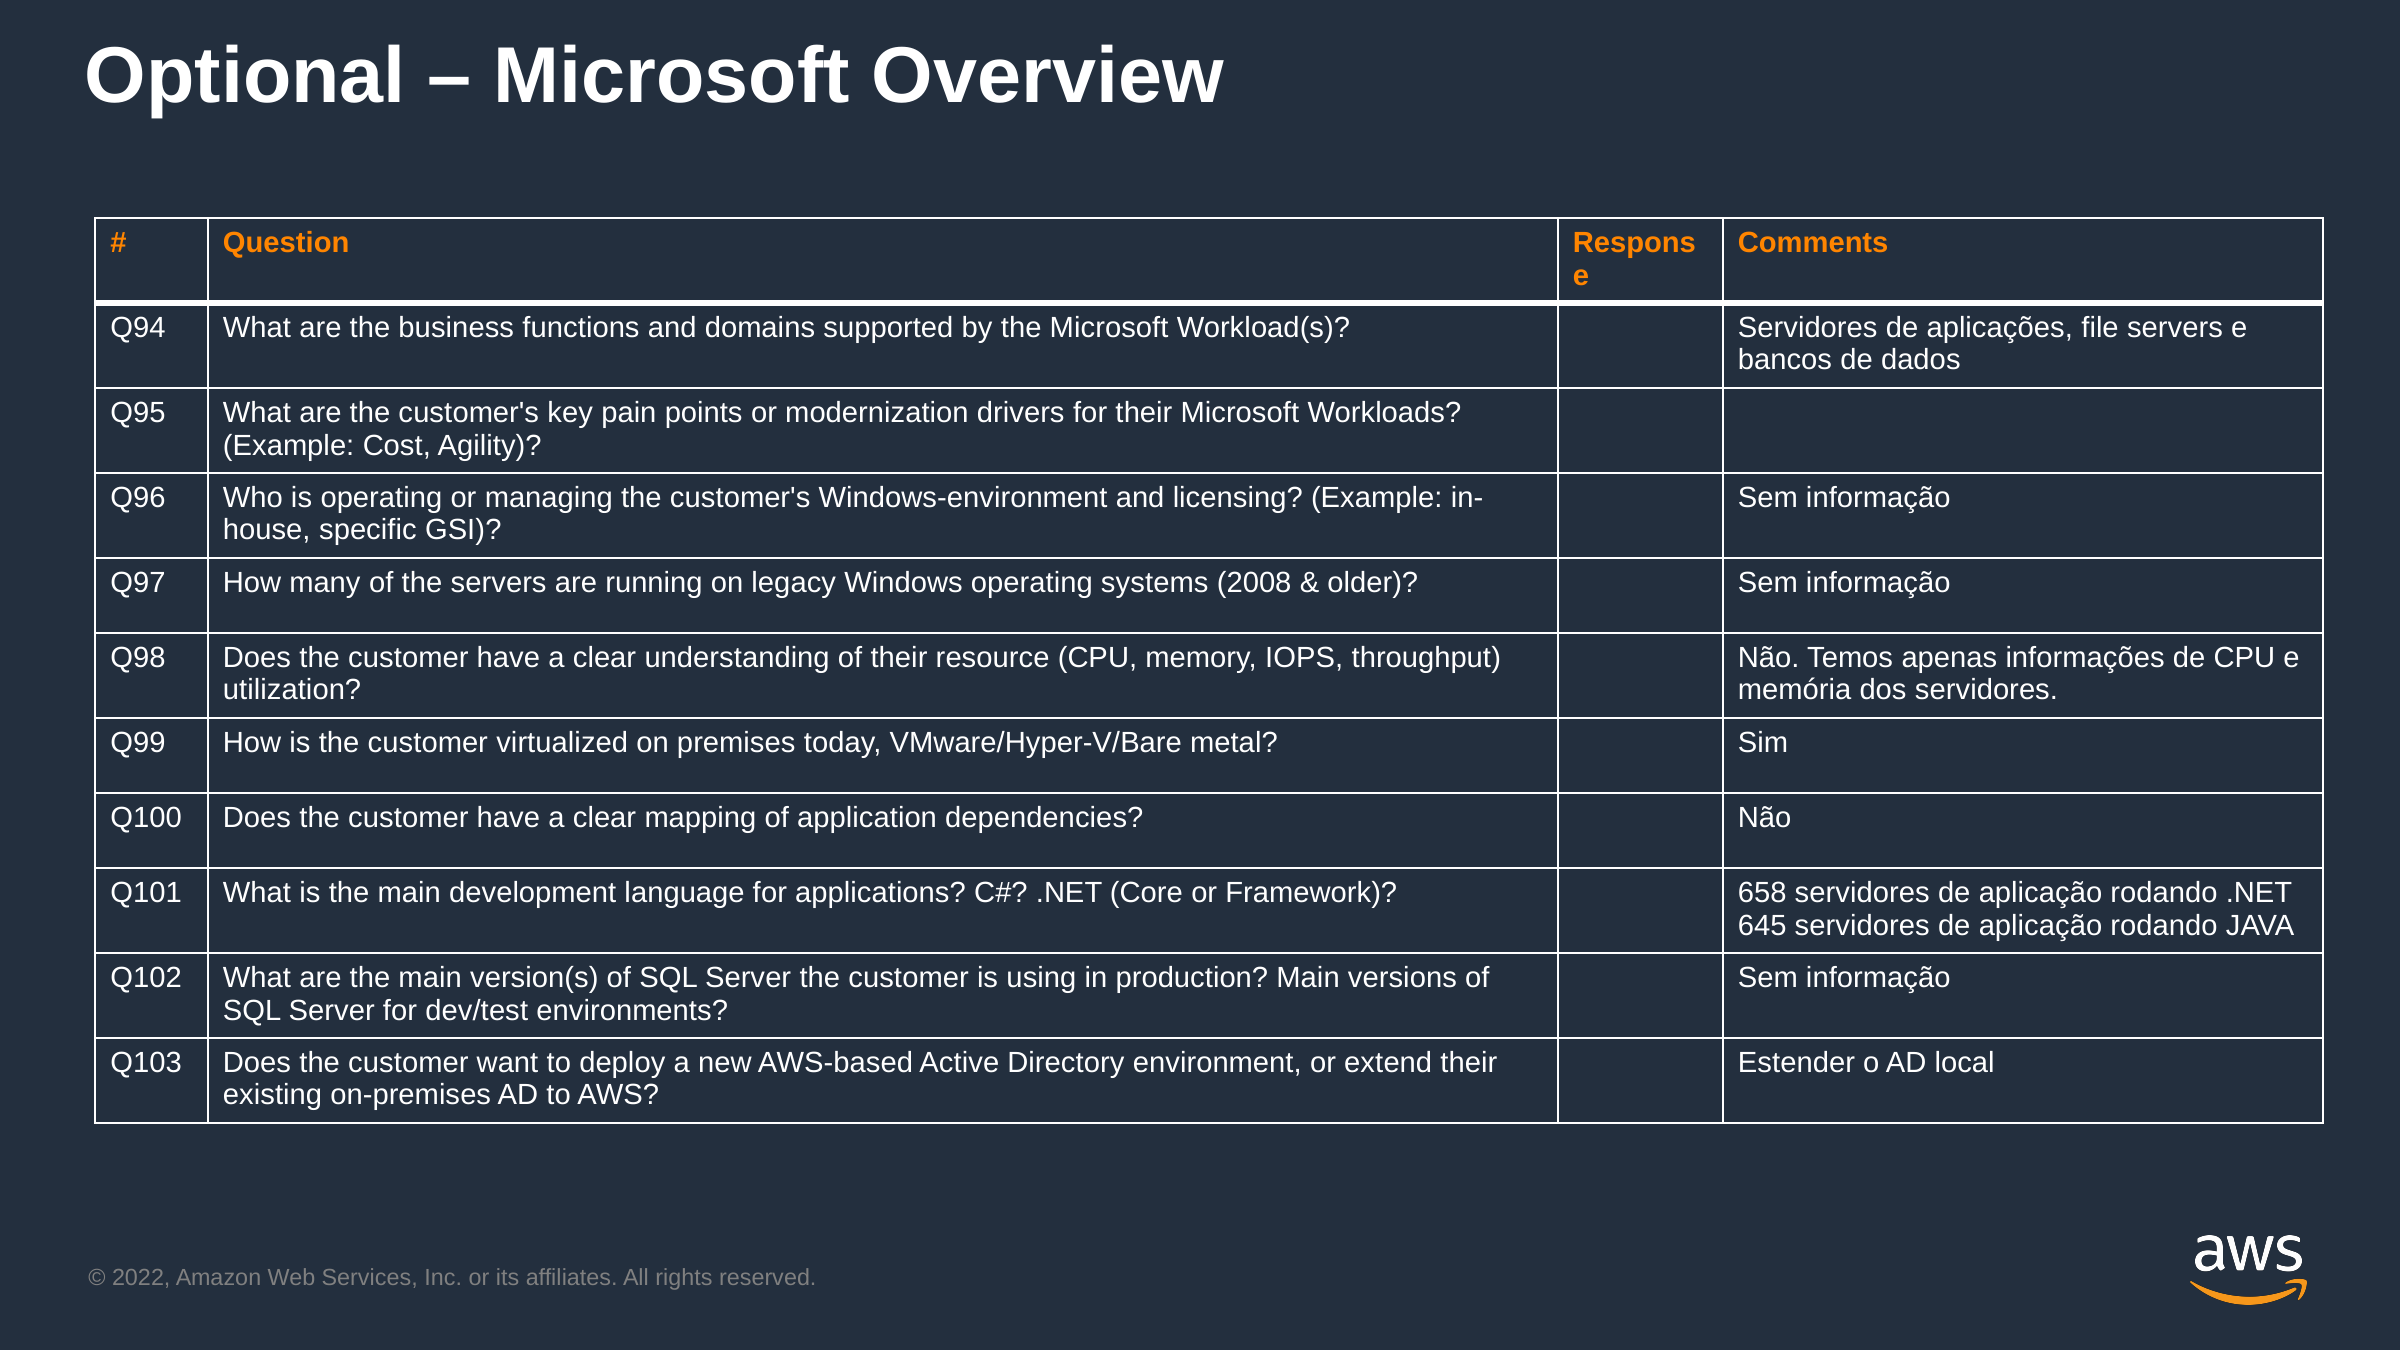

Optional – Microsoft Overview
| # | Question | Response | Comments |
| --- | --- | --- | --- |
| Q94 | What are the business functions and domains supported by the Microsoft Workload(s)? |  | Servidores de aplicações, file servers e bancos de dados |
| Q95 | What are the customer's key pain points or modernization drivers for their Microsoft Workloads? (Example: Cost, Agility)? |  |  |
| Q96 | Who is operating or managing the customer's Windows-environment and licensing? (Example: in-house, specific GSI)? |  | Sem informação |
| Q97 | How many of the servers are running on legacy Windows operating systems (2008 & older)? |  | Sem informação |
| Q98 | Does the customer have a clear understanding of their resource (CPU, memory, IOPS, throughput) utilization? |  | Não. Temos apenas informações de CPU e memória dos servidores. |
| Q99 | How is the customer virtualized on premises today, VMware/Hyper-V/Bare metal? |  | Sim |
| Q100 | Does the customer have a clear mapping of application dependencies? |  | Não |
| Q101 | What is the main development language for applications? C#? .NET (Core or Framework)? |  | 658 servidores de aplicação rodando .NET 645 servidores de aplicação rodando JAVA |
| Q102 | What are the main version(s) of SQL Server the customer is using in production? Main versions of SQL Server for dev/test environments? |  | Sem informação |
| Q103 | Does the customer want to deploy a new AWS-based Active Directory environment, or extend their existing on-premises AD to AWS? |  | Estender o AD local |